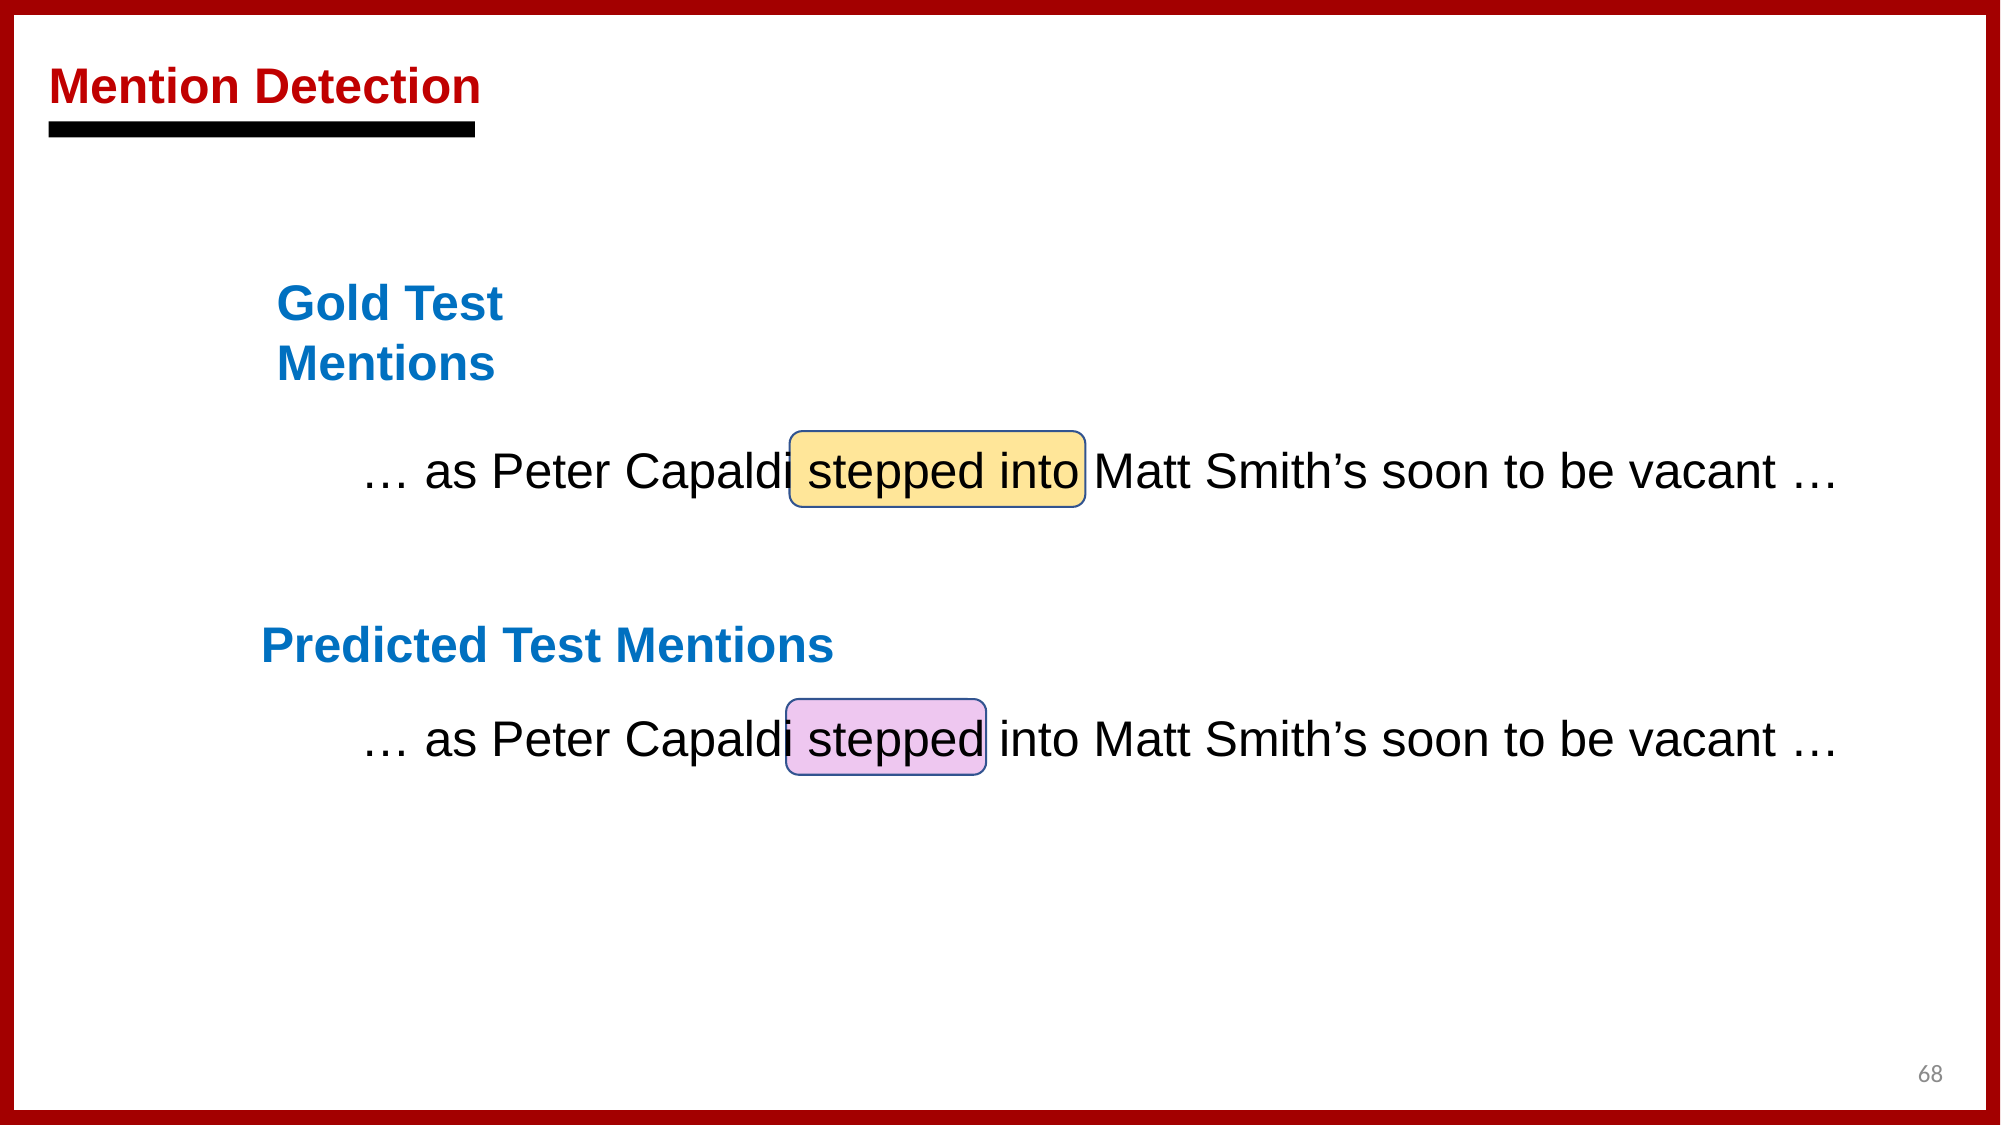

Mention Detection

Gold Test Mentions
… as Peter Capaldi stepped into Matt Smith’s soon to be vacant …

Predicted Test Mentions

… as Peter Capaldi stepped into Matt Smith’s soon to be vacant …
68